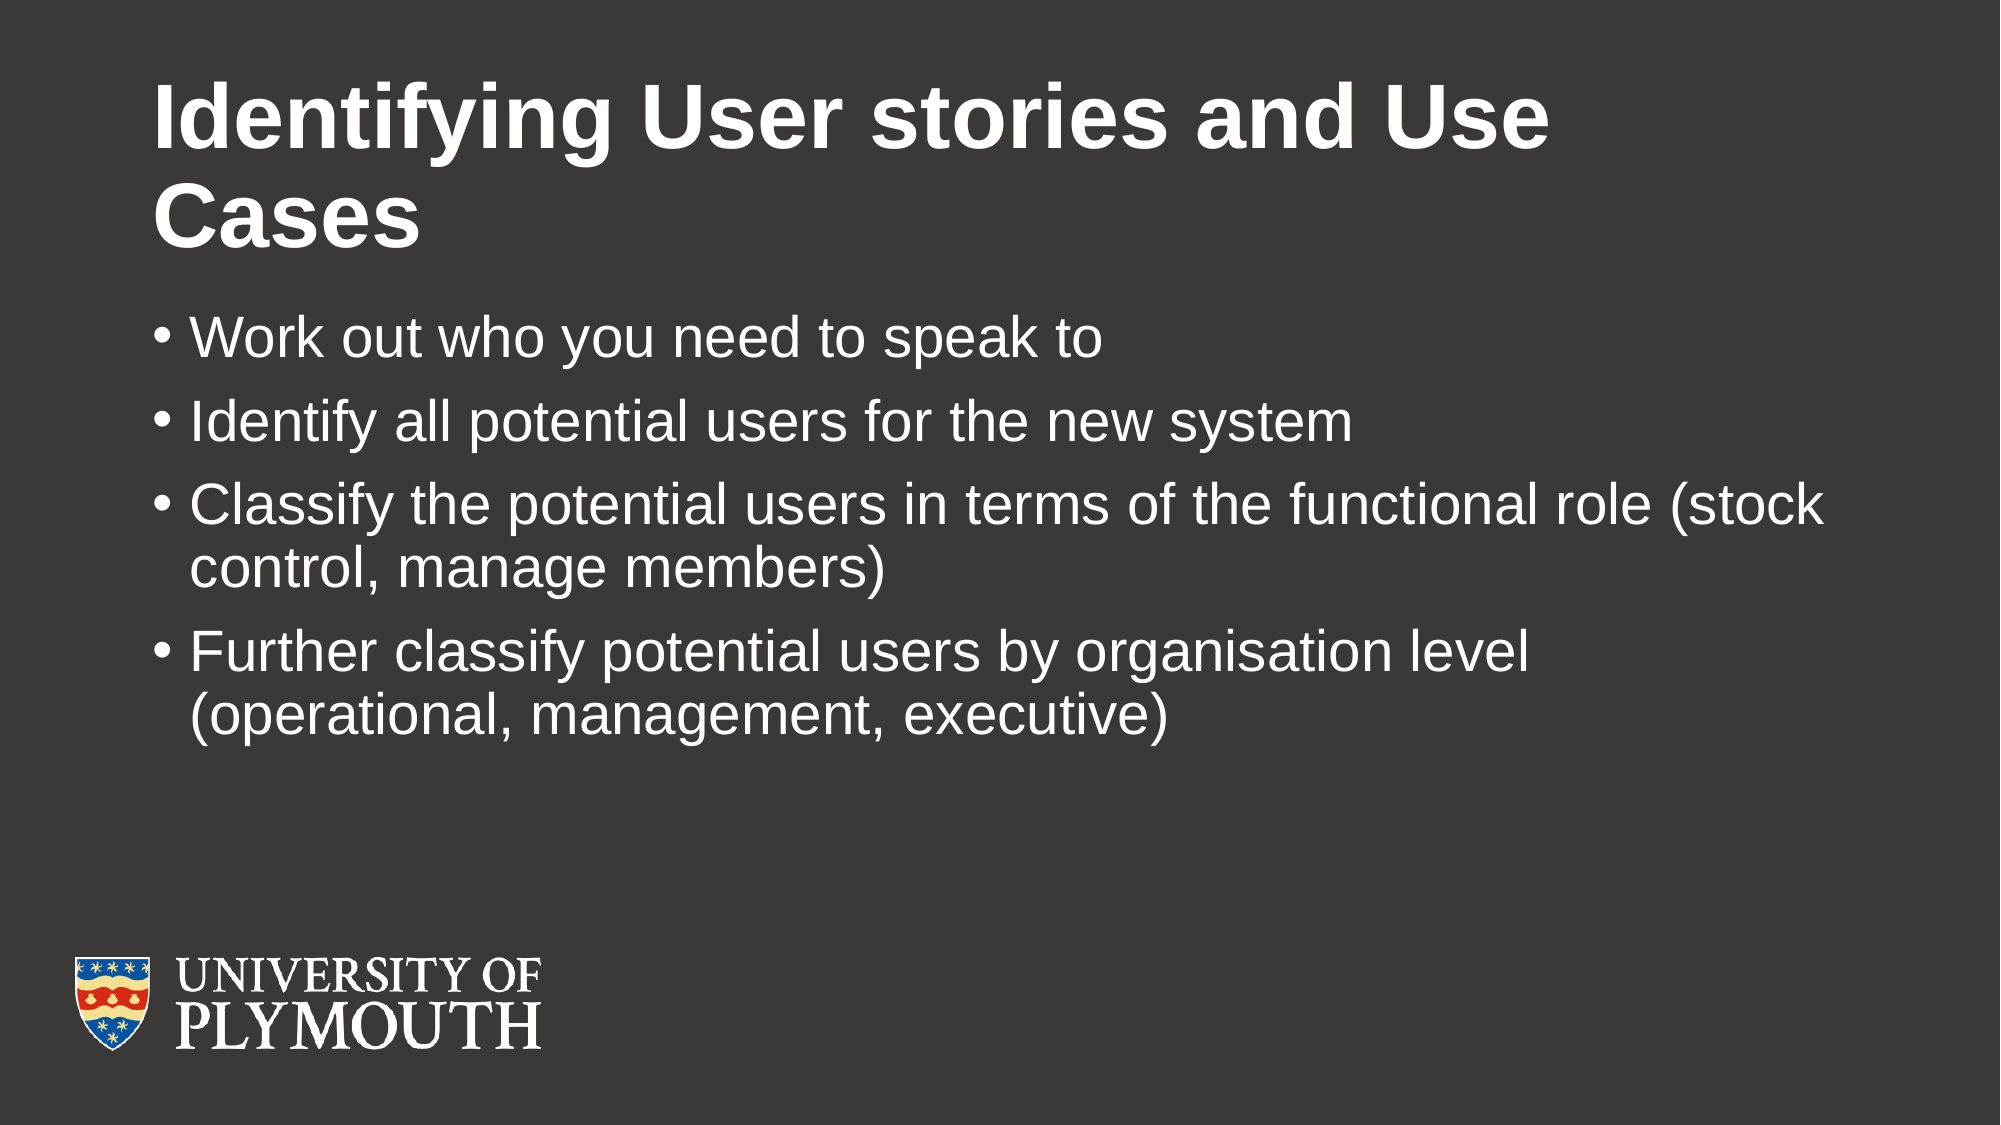

# Identifying User stories and Use Cases
Work out who you need to speak to
Identify all potential users for the new system
Classify the potential users in terms of the functional role (stock control, manage members)
Further classify potential users by organisation level (operational, management, executive)